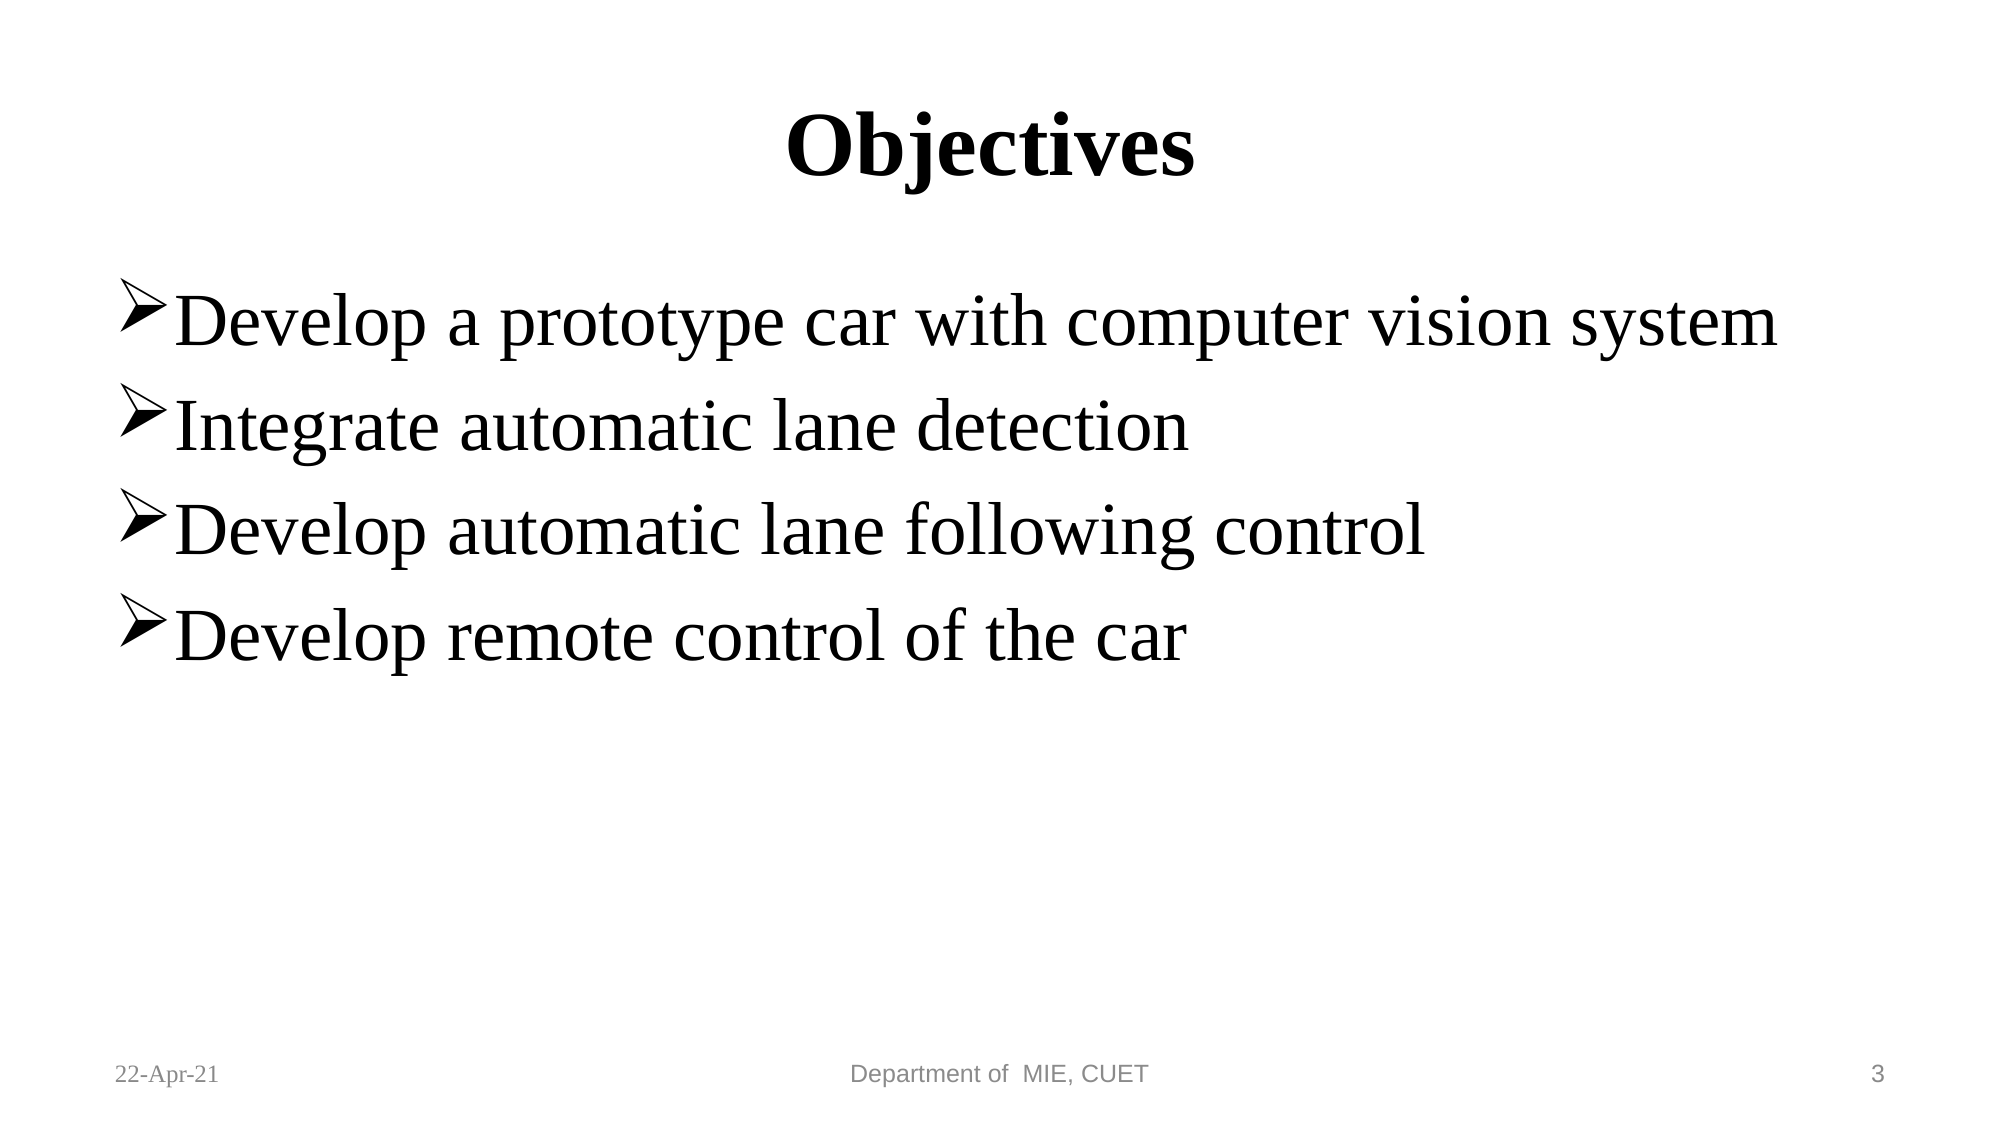

# Objectives
Develop a prototype car with computer vision system
Integrate automatic lane detection
Develop automatic lane following control
Develop remote control of the car
22-Apr-21
Department of  MIE, CUET
3